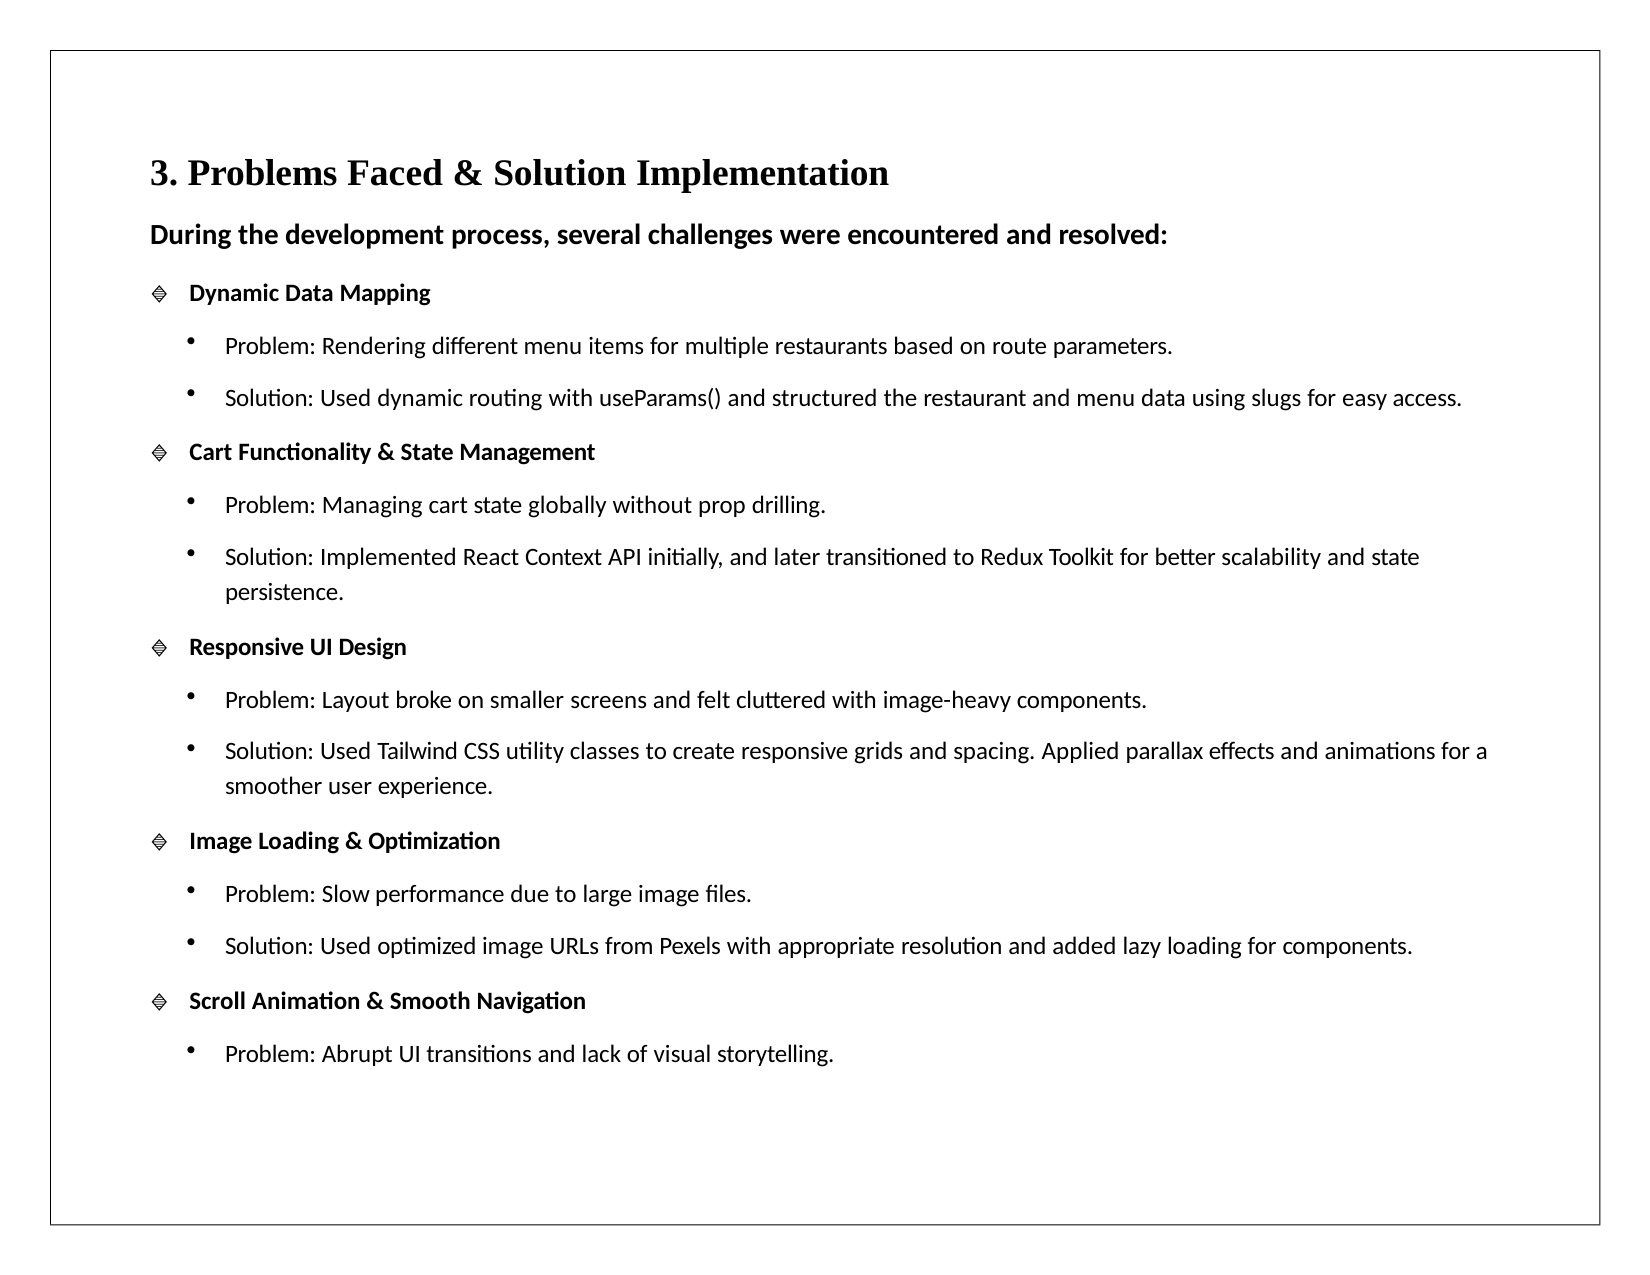

# 3. Problems Faced & Solution Implementation
During the development process, several challenges were encountered and resolved:
🔹 Dynamic Data Mapping
Problem: Rendering different menu items for multiple restaurants based on route parameters.
Solution: Used dynamic routing with useParams() and structured the restaurant and menu data using slugs for easy access.
🔹 Cart Functionality & State Management
Problem: Managing cart state globally without prop drilling.
Solution: Implemented React Context API initially, and later transitioned to Redux Toolkit for better scalability and state persistence.
🔹 Responsive UI Design
Problem: Layout broke on smaller screens and felt cluttered with image-heavy components.
Solution: Used Tailwind CSS utility classes to create responsive grids and spacing. Applied parallax effects and animations for a smoother user experience.
🔹 Image Loading & Optimization
Problem: Slow performance due to large image files.
Solution: Used optimized image URLs from Pexels with appropriate resolution and added lazy loading for components.
🔹 Scroll Animation & Smooth Navigation
Problem: Abrupt UI transitions and lack of visual storytelling.